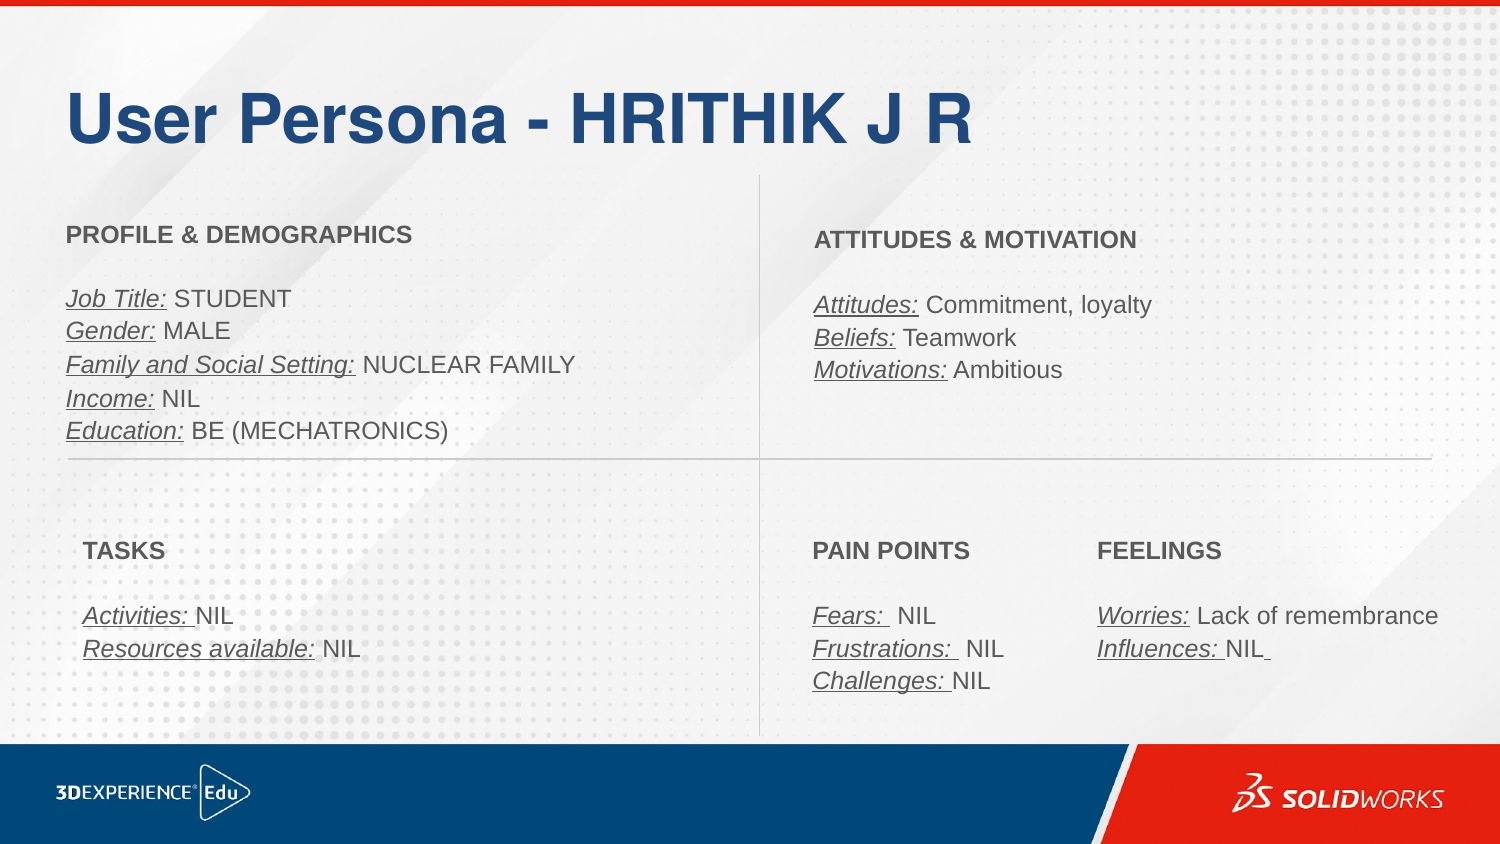

# User Persona - HRITHIK J R

PROFILE & DEMOGRAPHICS
ATTITUDES & MOTIVATION
Job Title: STUDENT
Gender: MALE
Family and Social Setting: NUCLEAR FAMILY
Income: NIL
Education: BE (MECHATRONICS)
Attitudes: Commitment, loyalty
Beliefs: Teamwork
Motivations: Ambitious
TASKS
PAIN POINTS
FEELINGS
Activities: NIL
Resources available: NIL
Fears:  NIL
Frustrations:  NIL
Challenges: NIL
Worries: Lack of remembrance
Influences: NIL